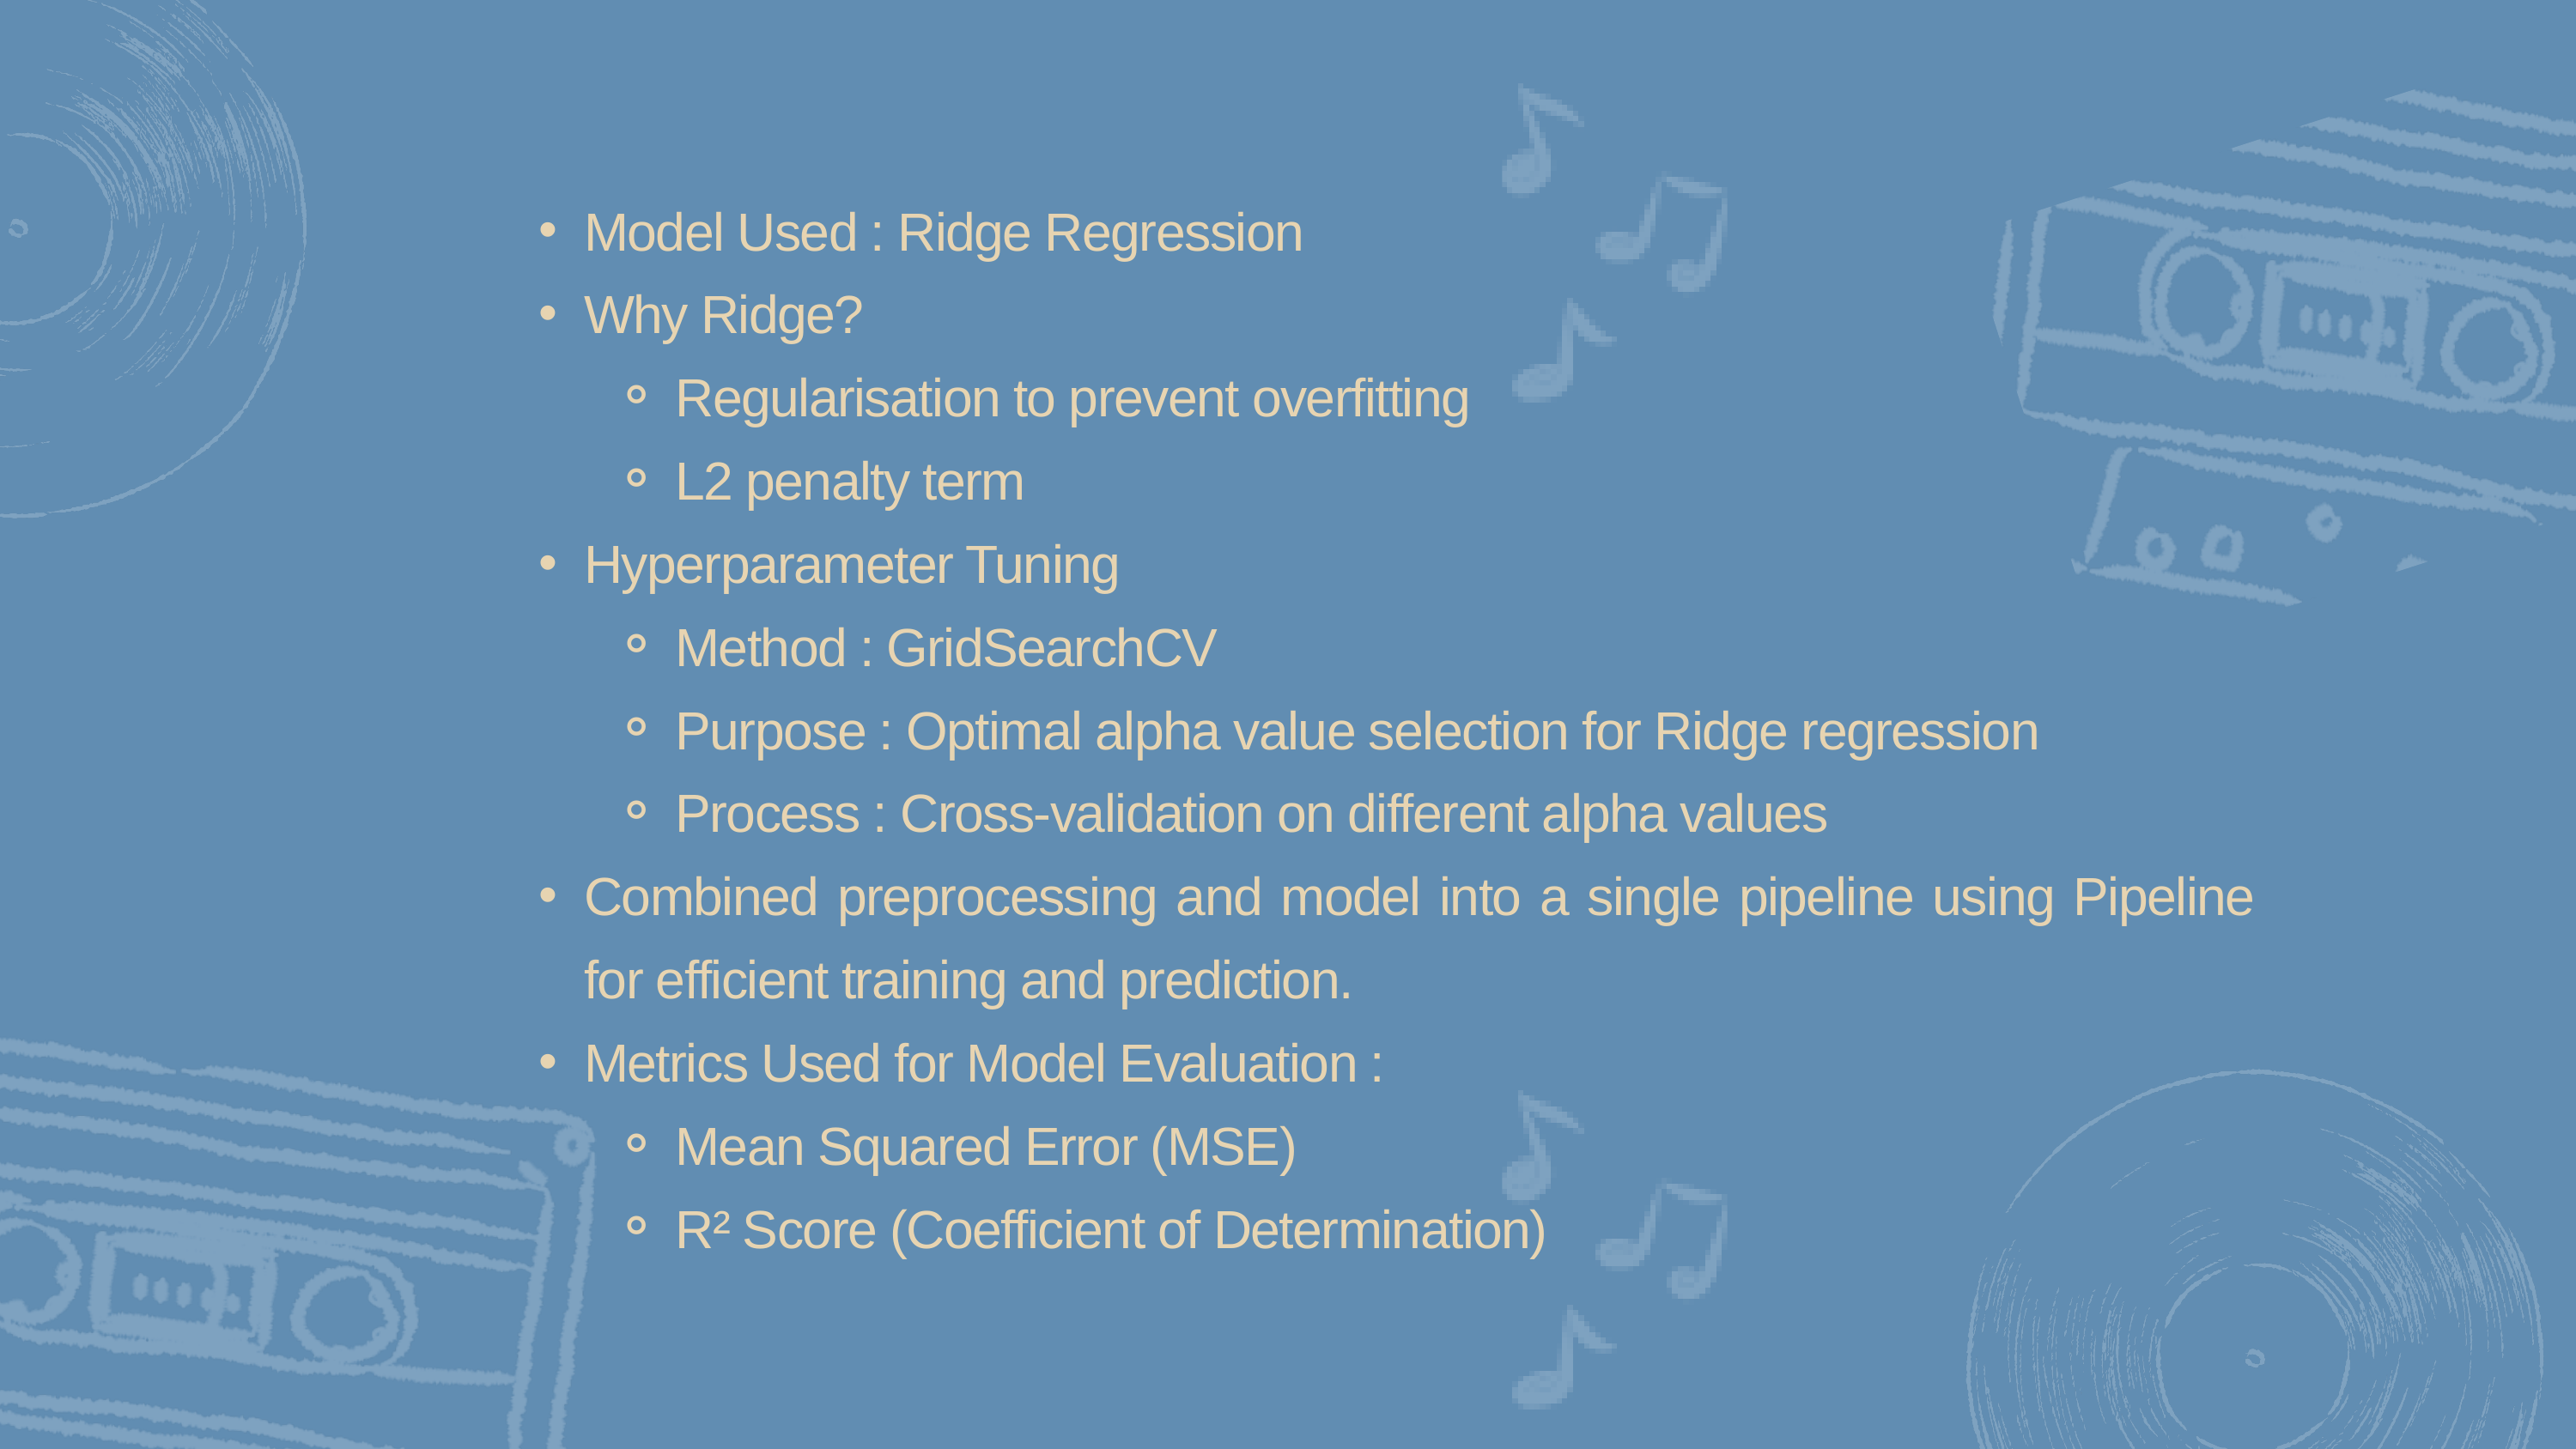

Model Used : Ridge Regression
Why Ridge?
Regularisation to prevent overfitting
L2 penalty term
Hyperparameter Tuning
Method : GridSearchCV
Purpose : Optimal alpha value selection for Ridge regression
Process : Cross-validation on different alpha values
Combined preprocessing and model into a single pipeline using Pipeline for efficient training and prediction.
Metrics Used for Model Evaluation :
Mean Squared Error (MSE)
R² Score (Coefficient of Determination)